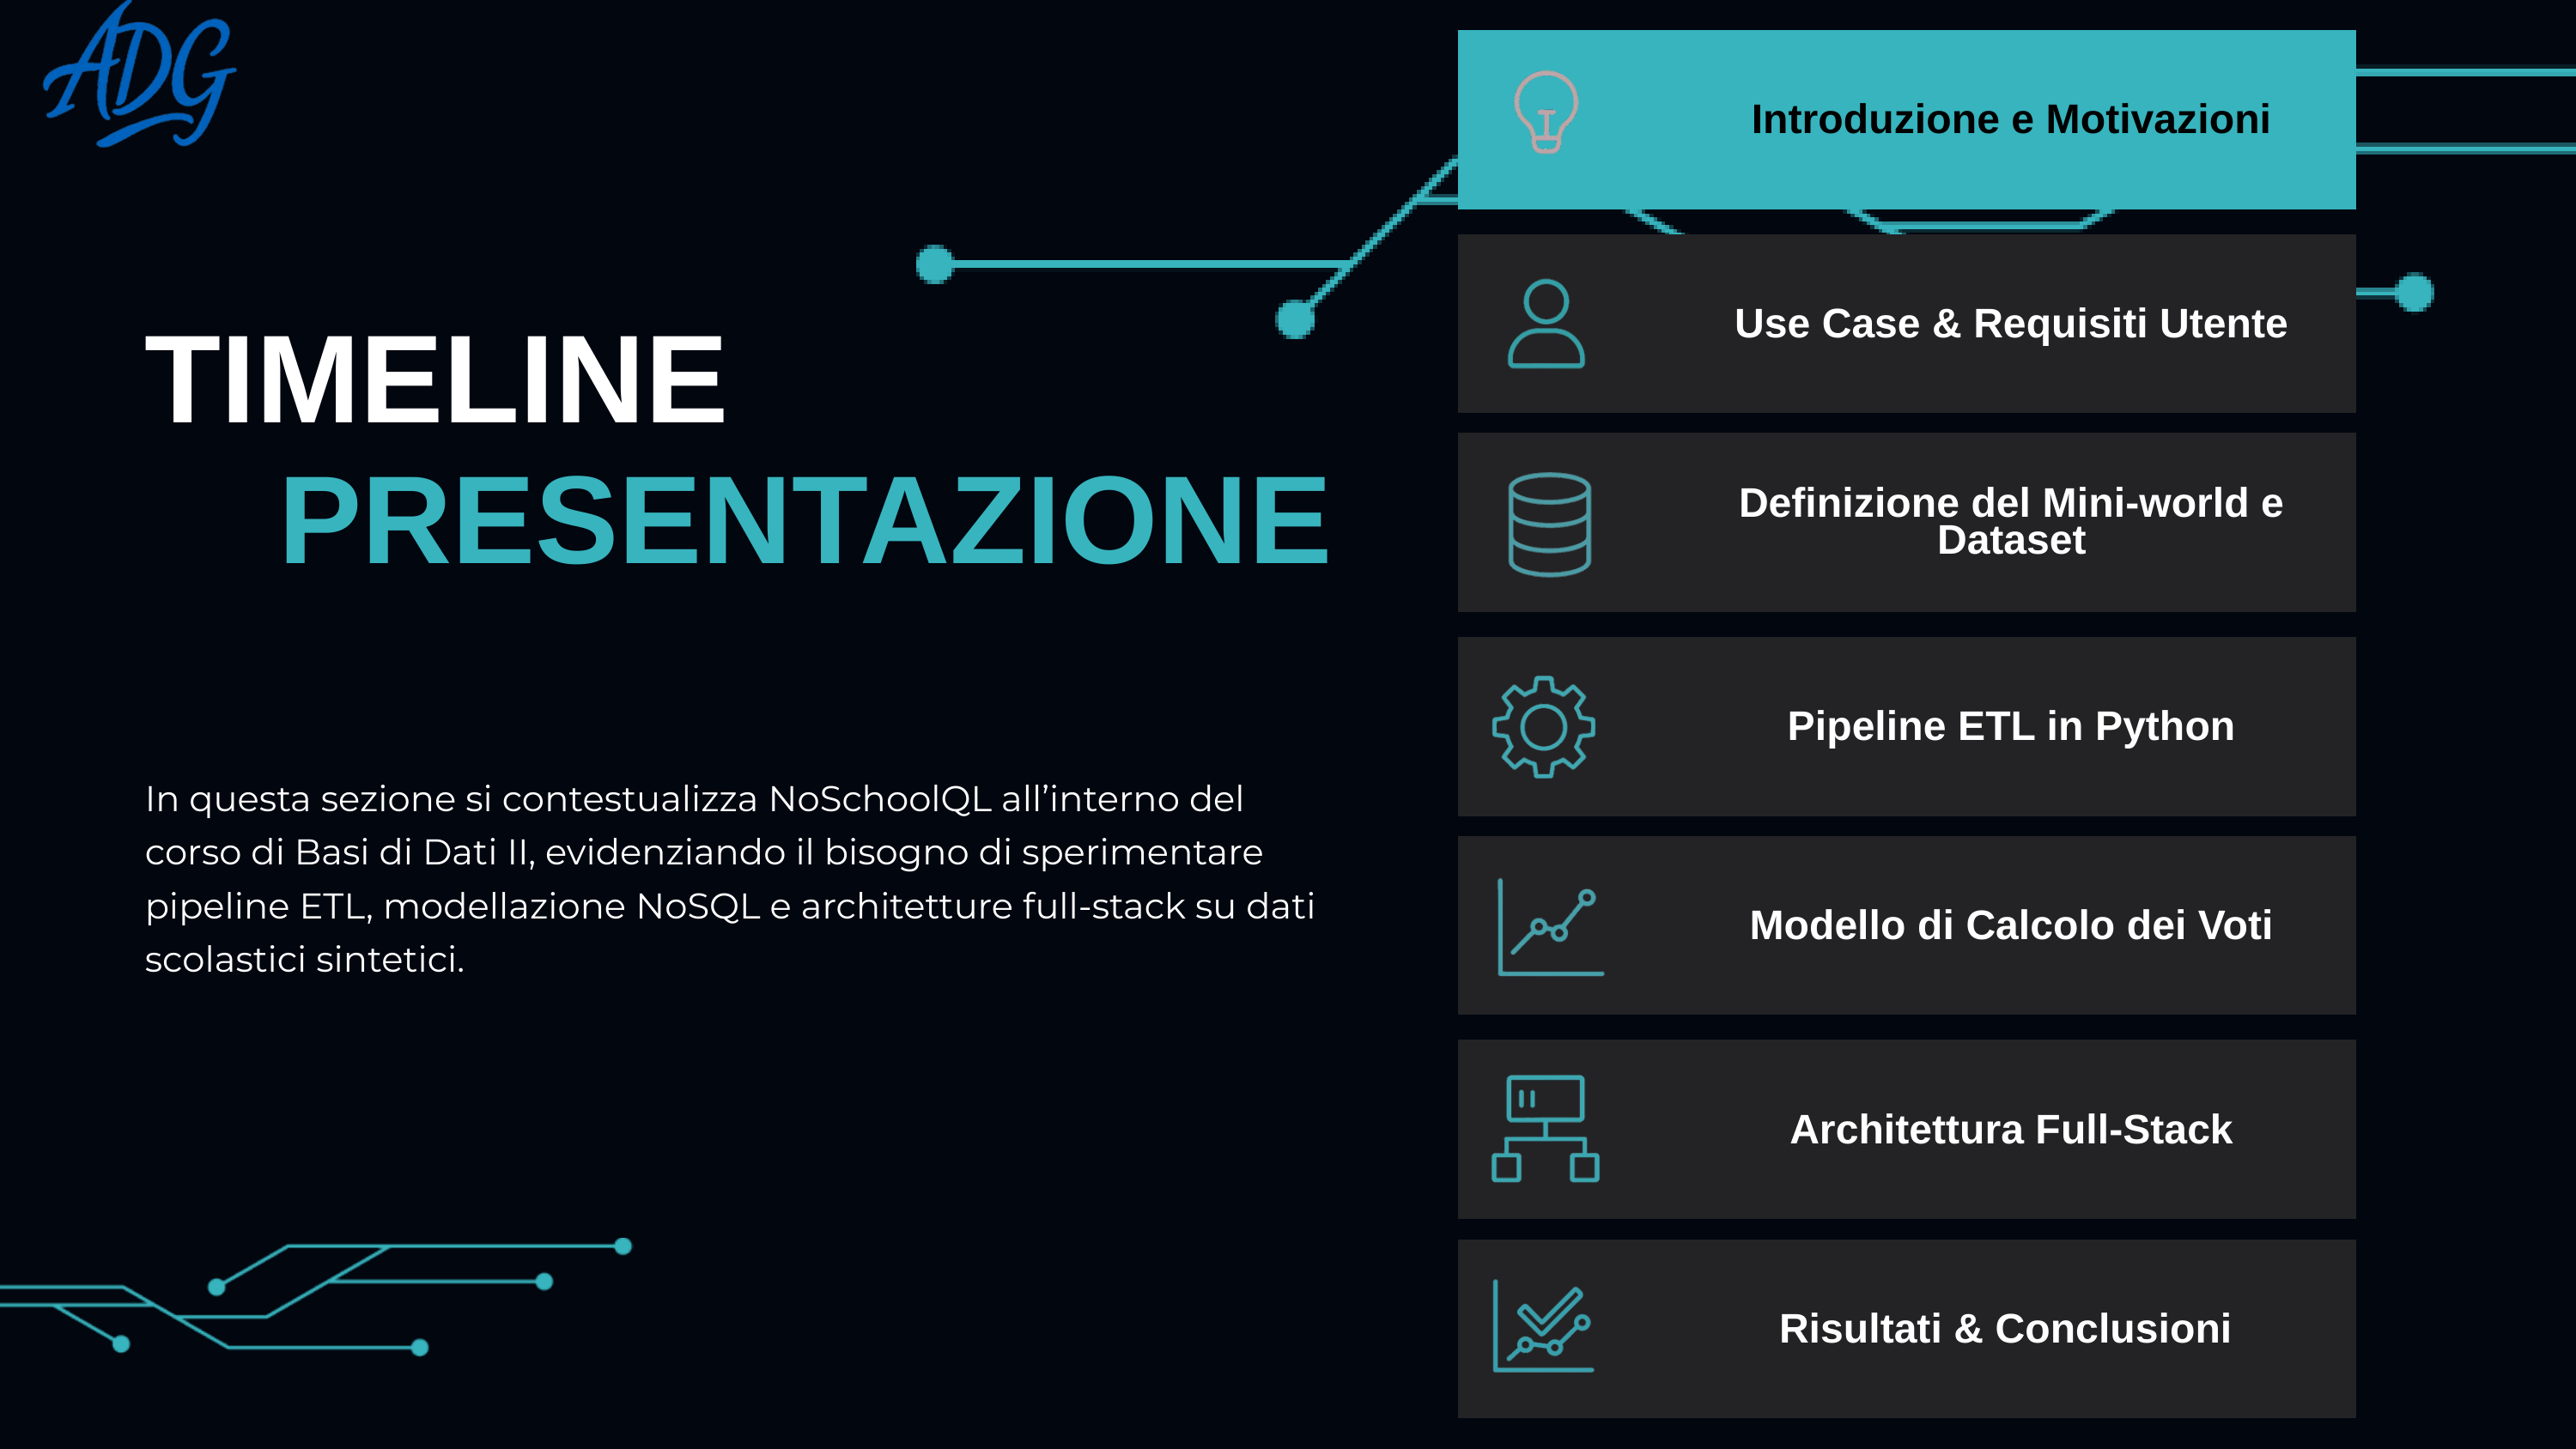

Introduzione e Motivazioni

Use Case & Requisiti Utente
TIMELINE

PRESENTAZIONE
Definizione del Mini-world e Dataset

Pipeline ETL in Python
In questa sezione si contestualizza NoSchoolQL all’interno del corso di Basi di Dati II, evidenziando il bisogno di sperimentare pipeline ETL, modellazione NoSQL e architetture full-stack su dati scolastici sintetici.

Modello di Calcolo dei Voti

Architettura Full-Stack

Risultati & Conclusioni